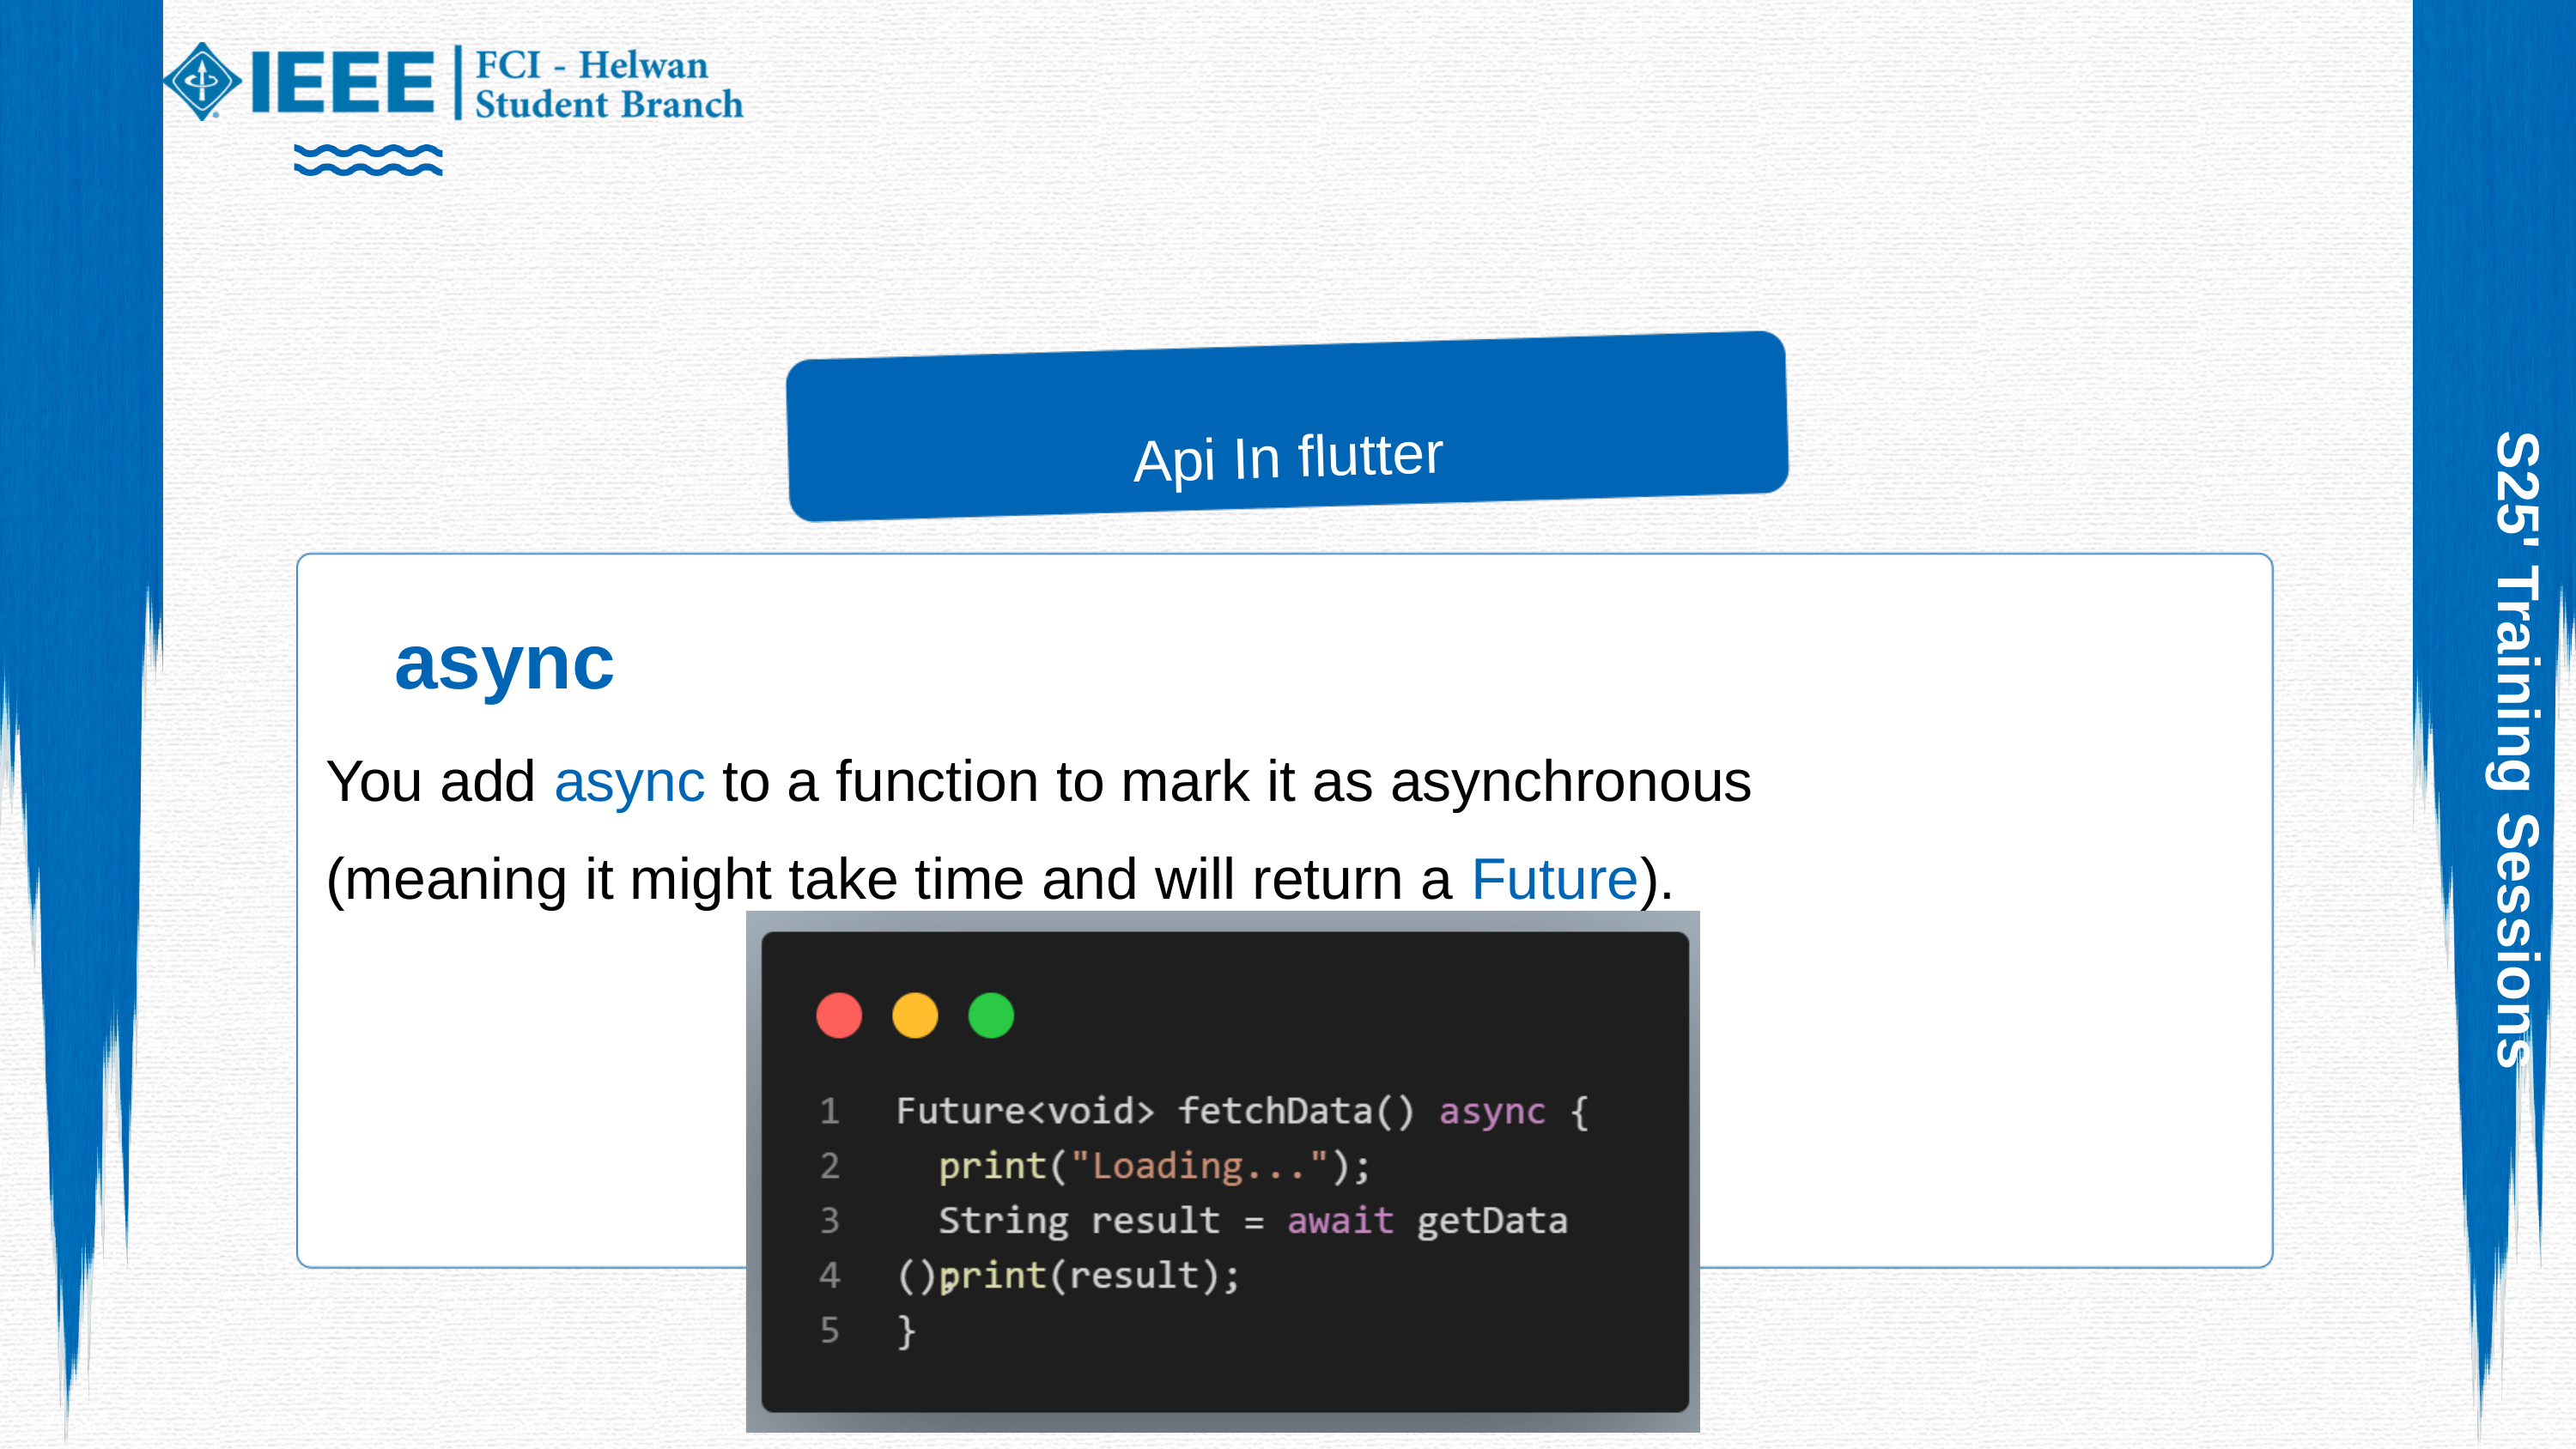

Api In flutter

async

S25' Training Sessions
You add async to a function to mark it as asynchronous (meaning it might take time and will return a Future).